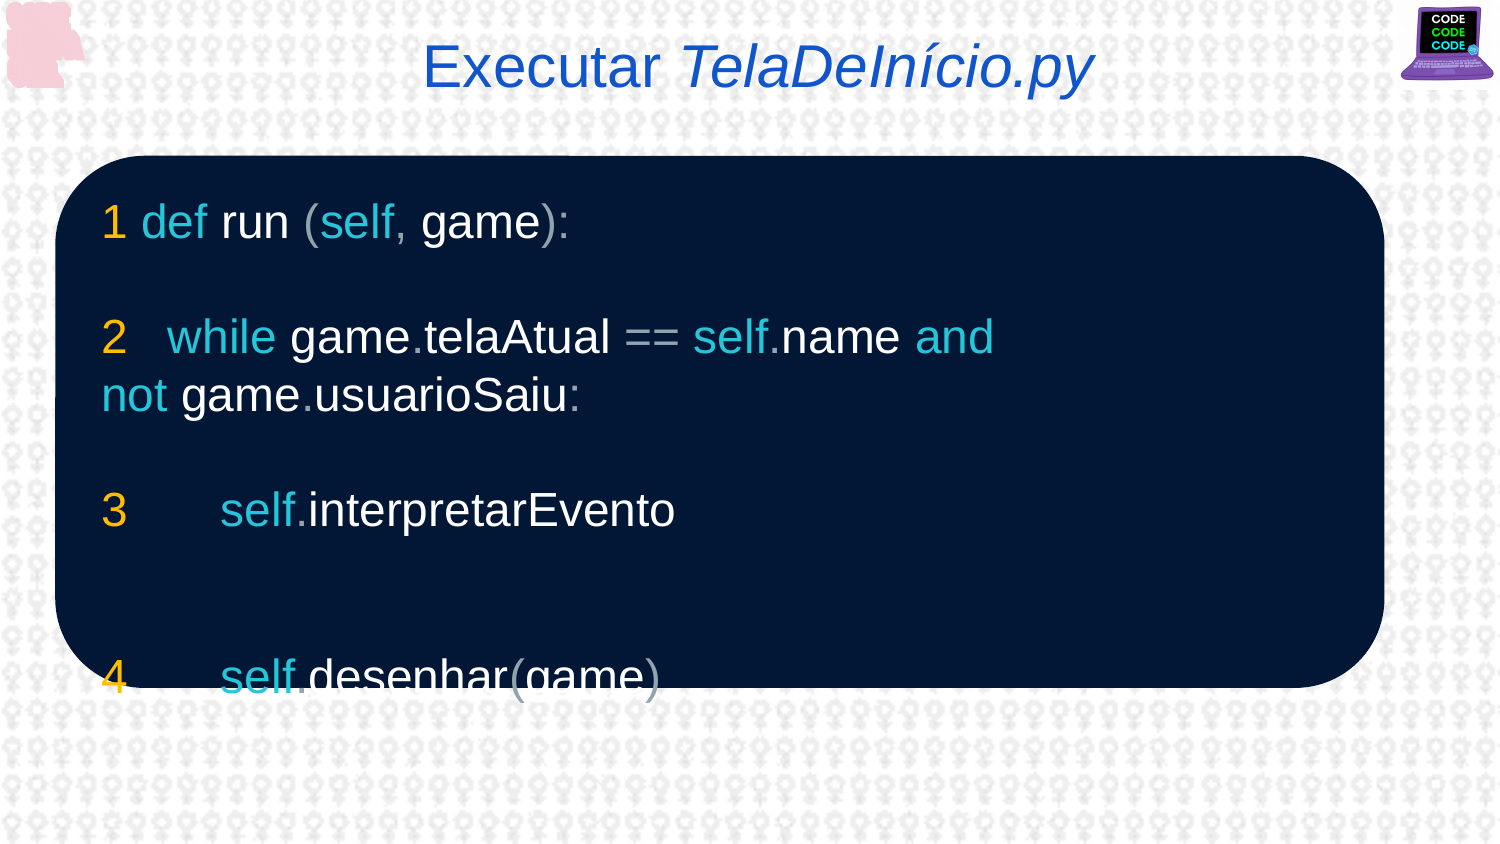

# Executar TelaDeInício.py

1 def run (self, game):

2   while game.telaAtual == self.name and
not game.usuarioSaiu:

3       self.interpretarEvento

4       self.desenhar(game)